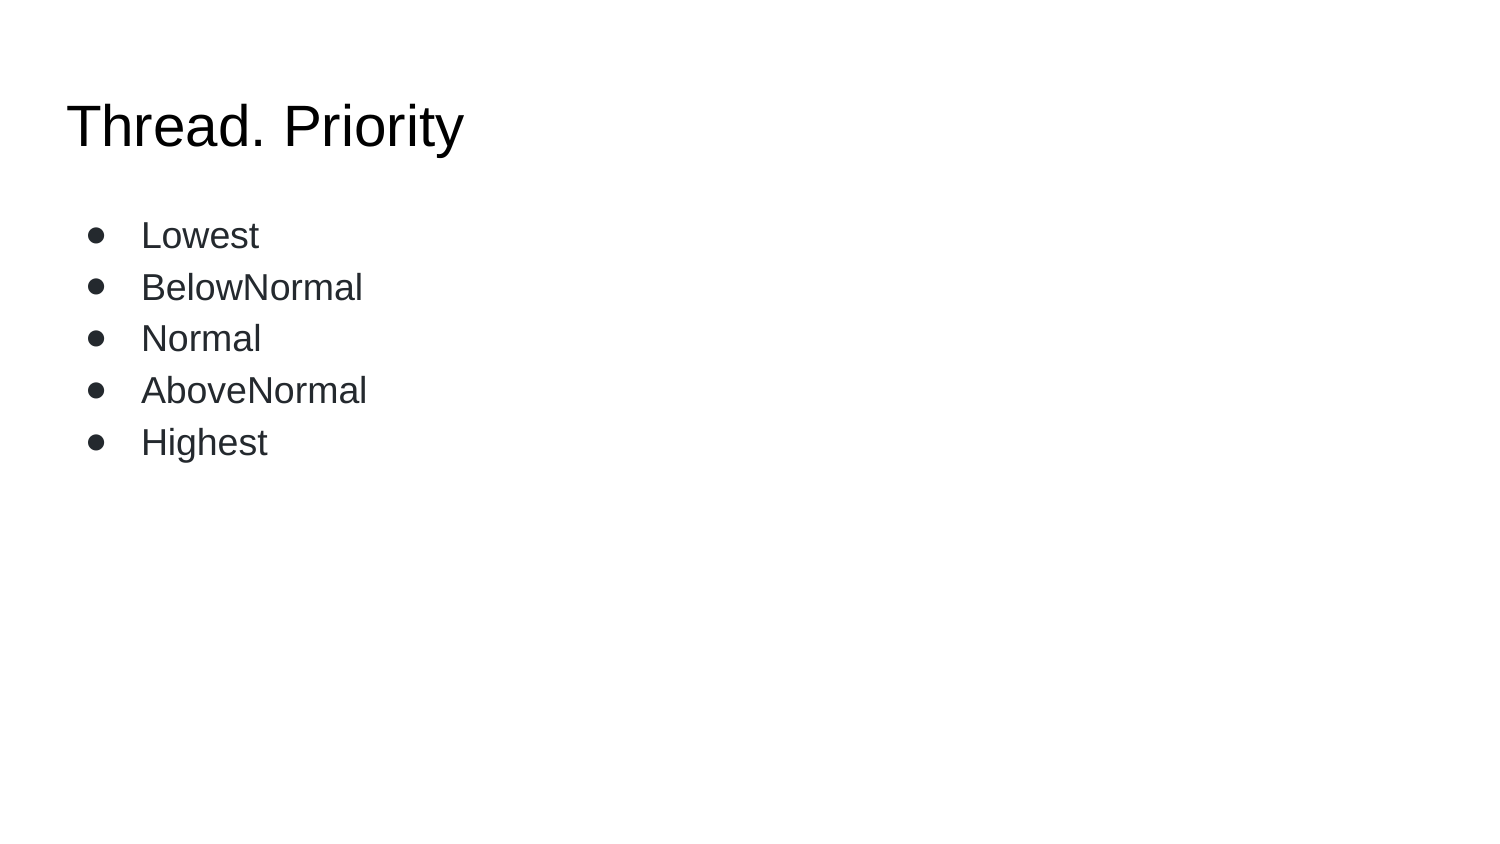

# Thread. Priority
Lowest
BelowNormal
Normal
AboveNormal
Highest